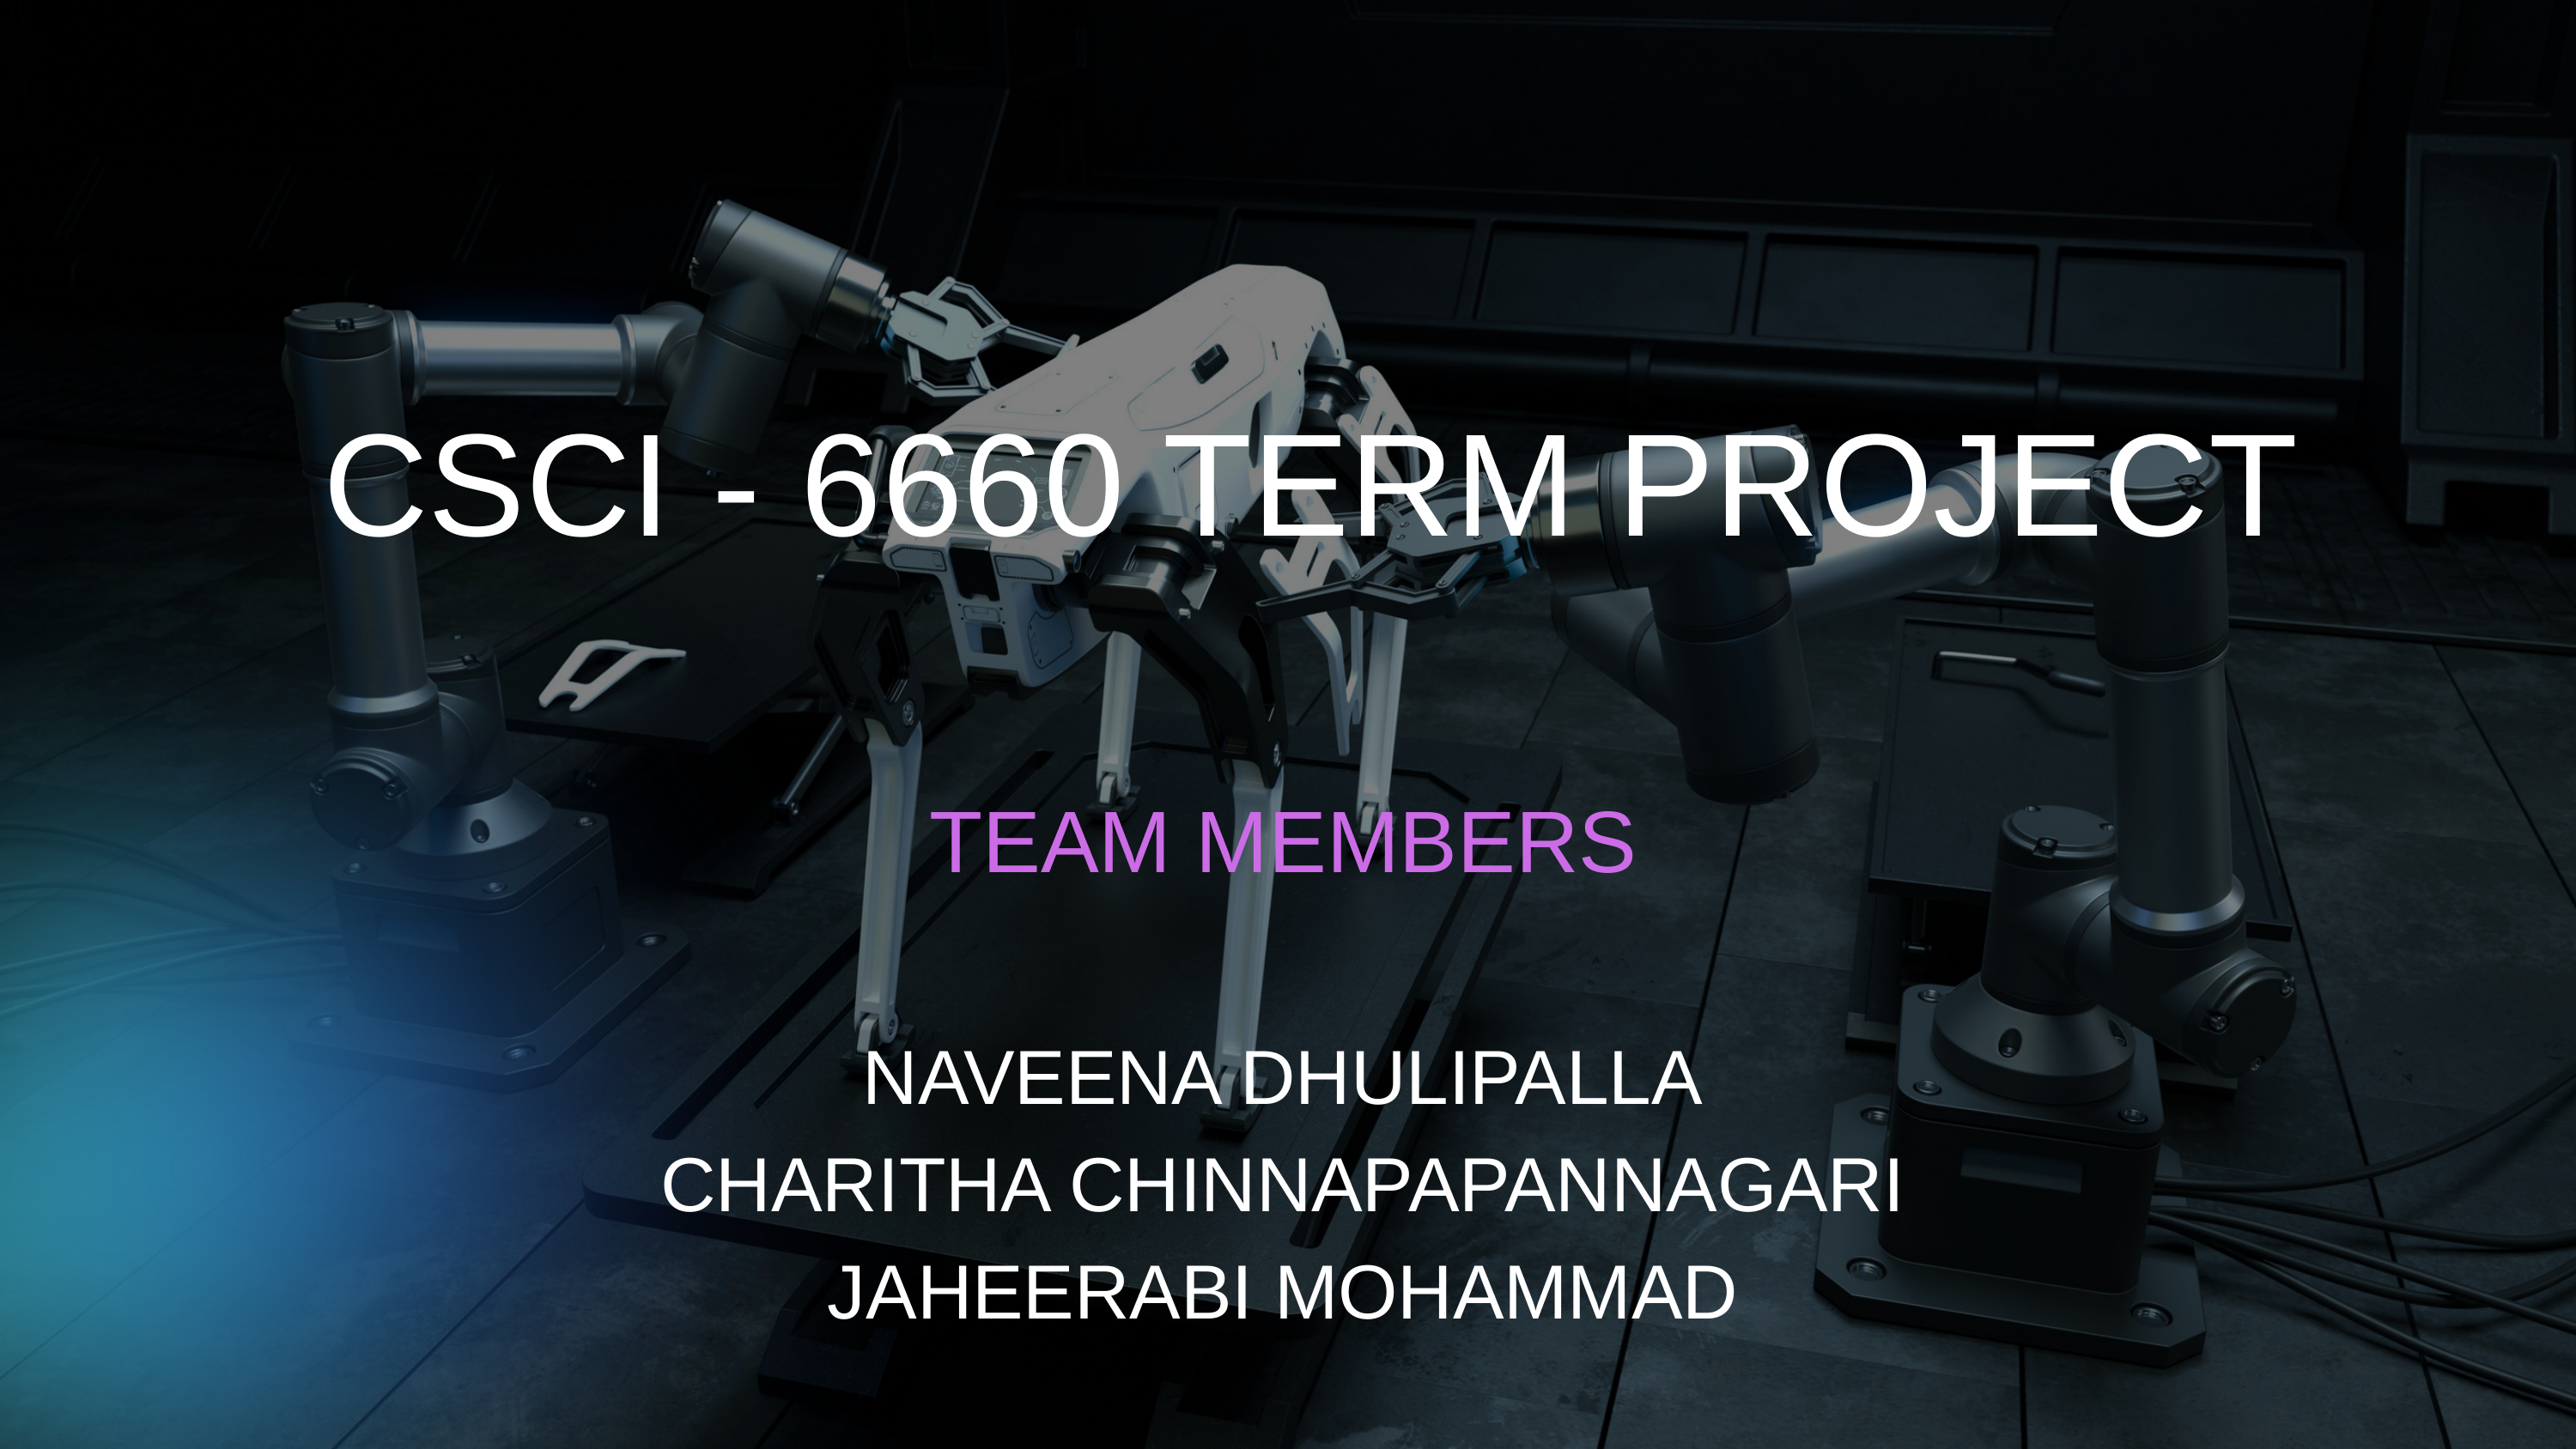

CSCI - 6660 TERM PROJECT

TEAM MEMBERS

NAVEENA DHULIPALLA
CHARITHA CHINNAPAPANNAGARI
JAHEERABI MOHAMMAD